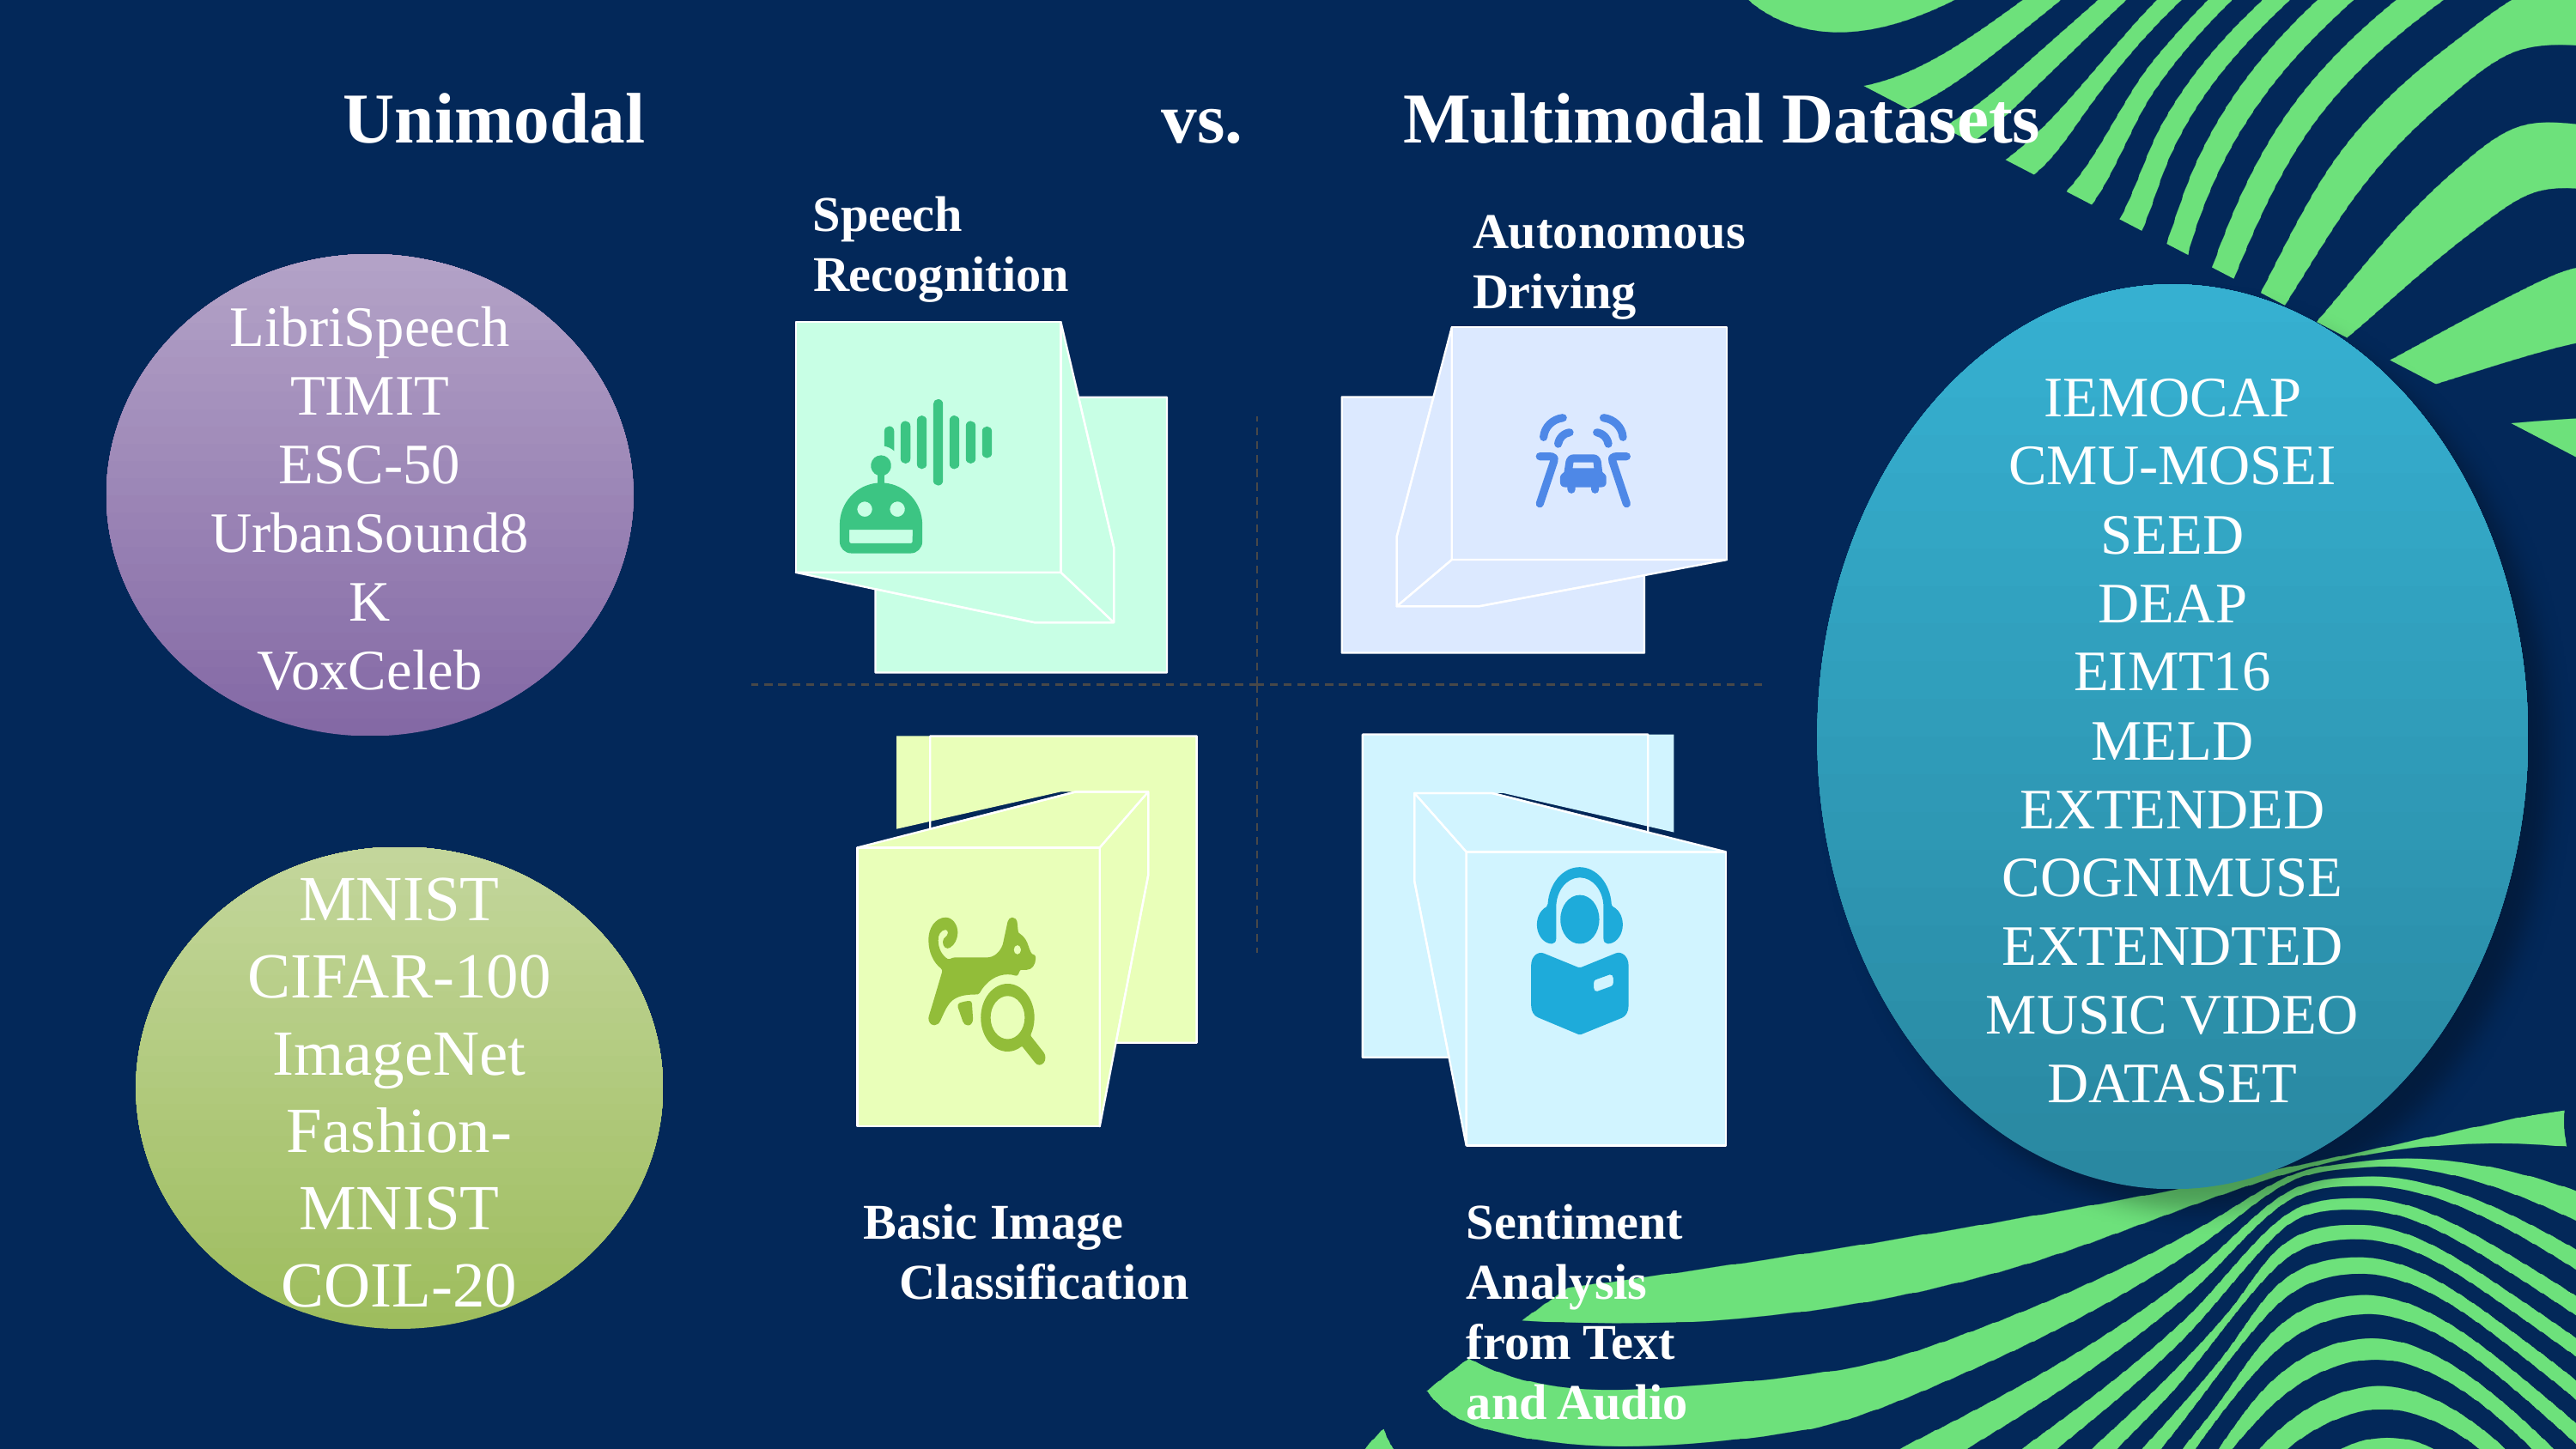

Unimodal                             vs.         Multimodal Datasets
Speech
Recognition
Autonomous
Driving
LibriSpeech
TIMIT
ESC-50
UrbanSound8K
VoxCeleb
IEMOCAP
CMU-MOSEI
SEED
DEAP
EIMT16
MELD
EXTENDED COGNIMUSE
EXTENDTED MUSIC VIDEO DATASET

MNIST
CIFAR-100
ImageNet
Fashion-MNIST
COIL-20

Basic Image
Classification
Sentiment
Analysis
from Text
and Audio